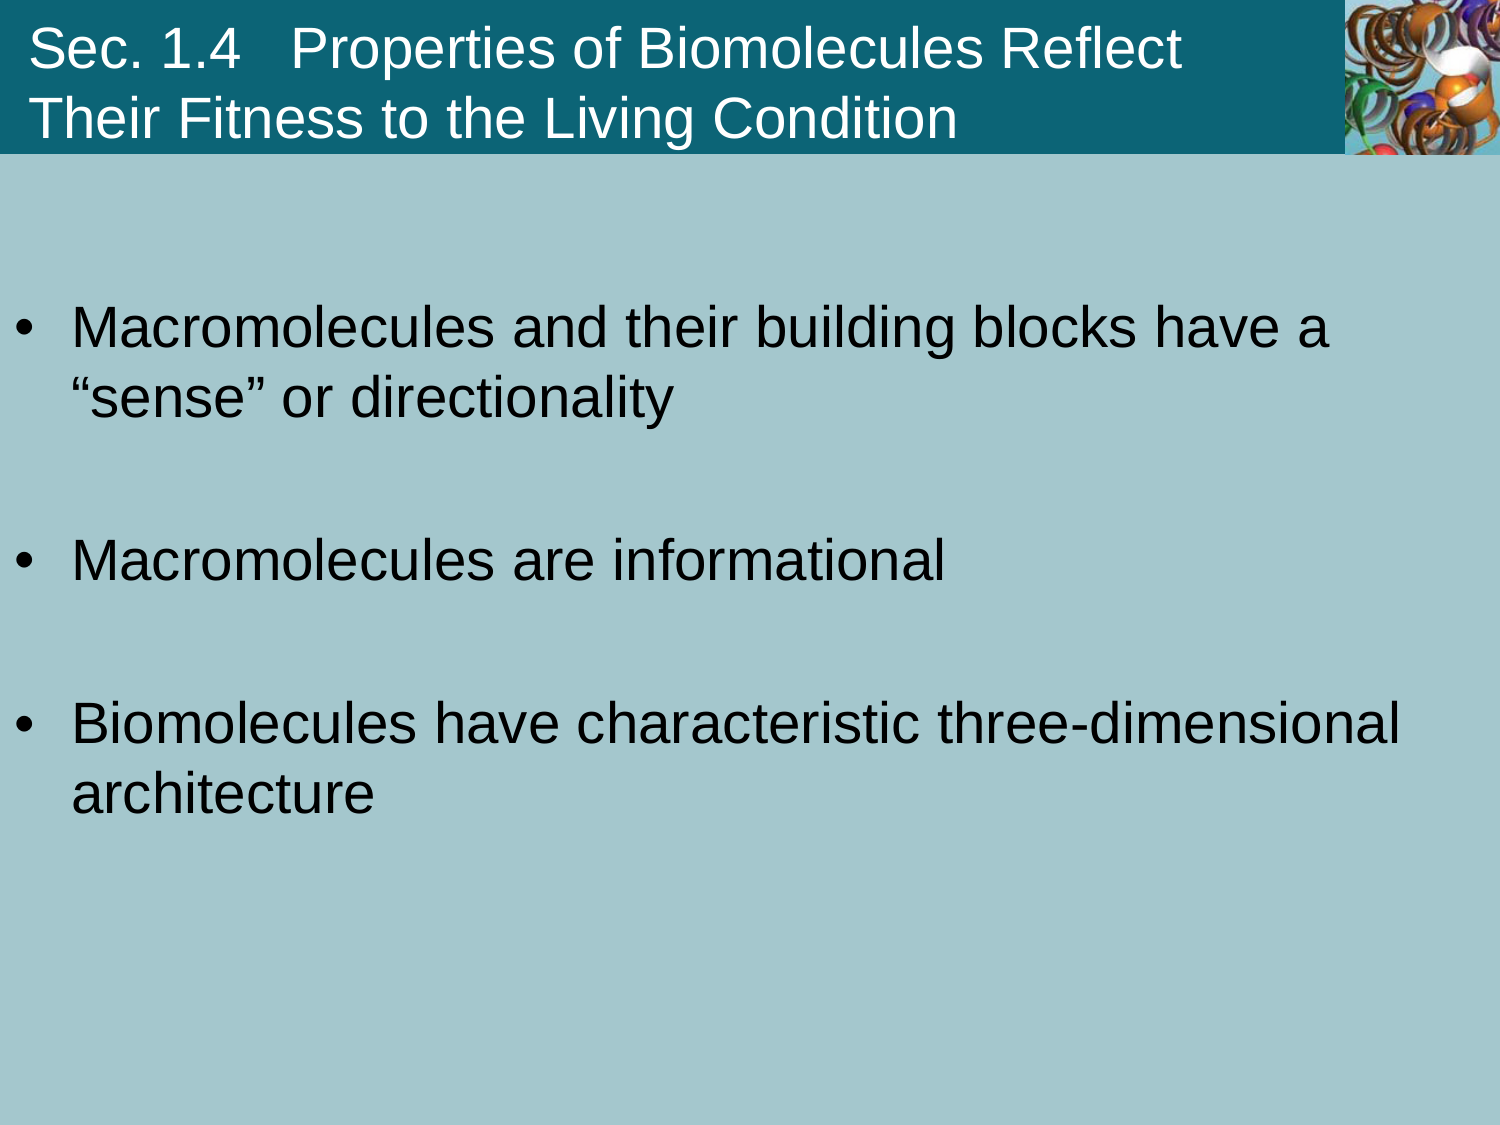

# Sec. 1.4   Properties of Biomolecules Reflect Their Fitness to the Living Condition

Macromolecules and their building blocks have a “sense” or directionality

Macromolecules are informational

Biomolecules have characteristic three-dimensional architecture